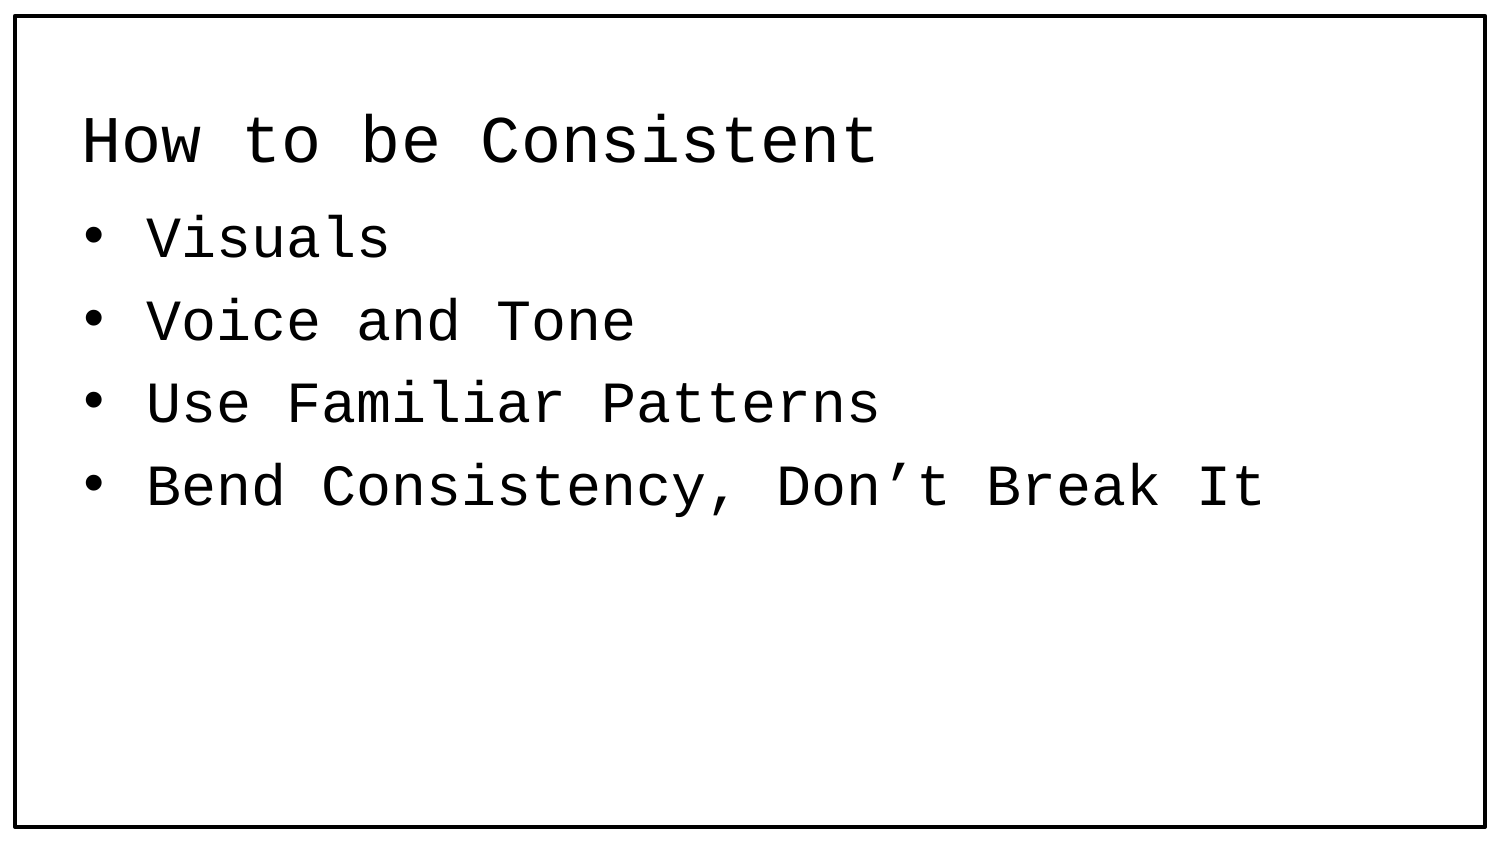

# How to be Consistent
Visuals
Voice and Tone
Use Familiar Patterns
Bend Consistency, Don’t Break It